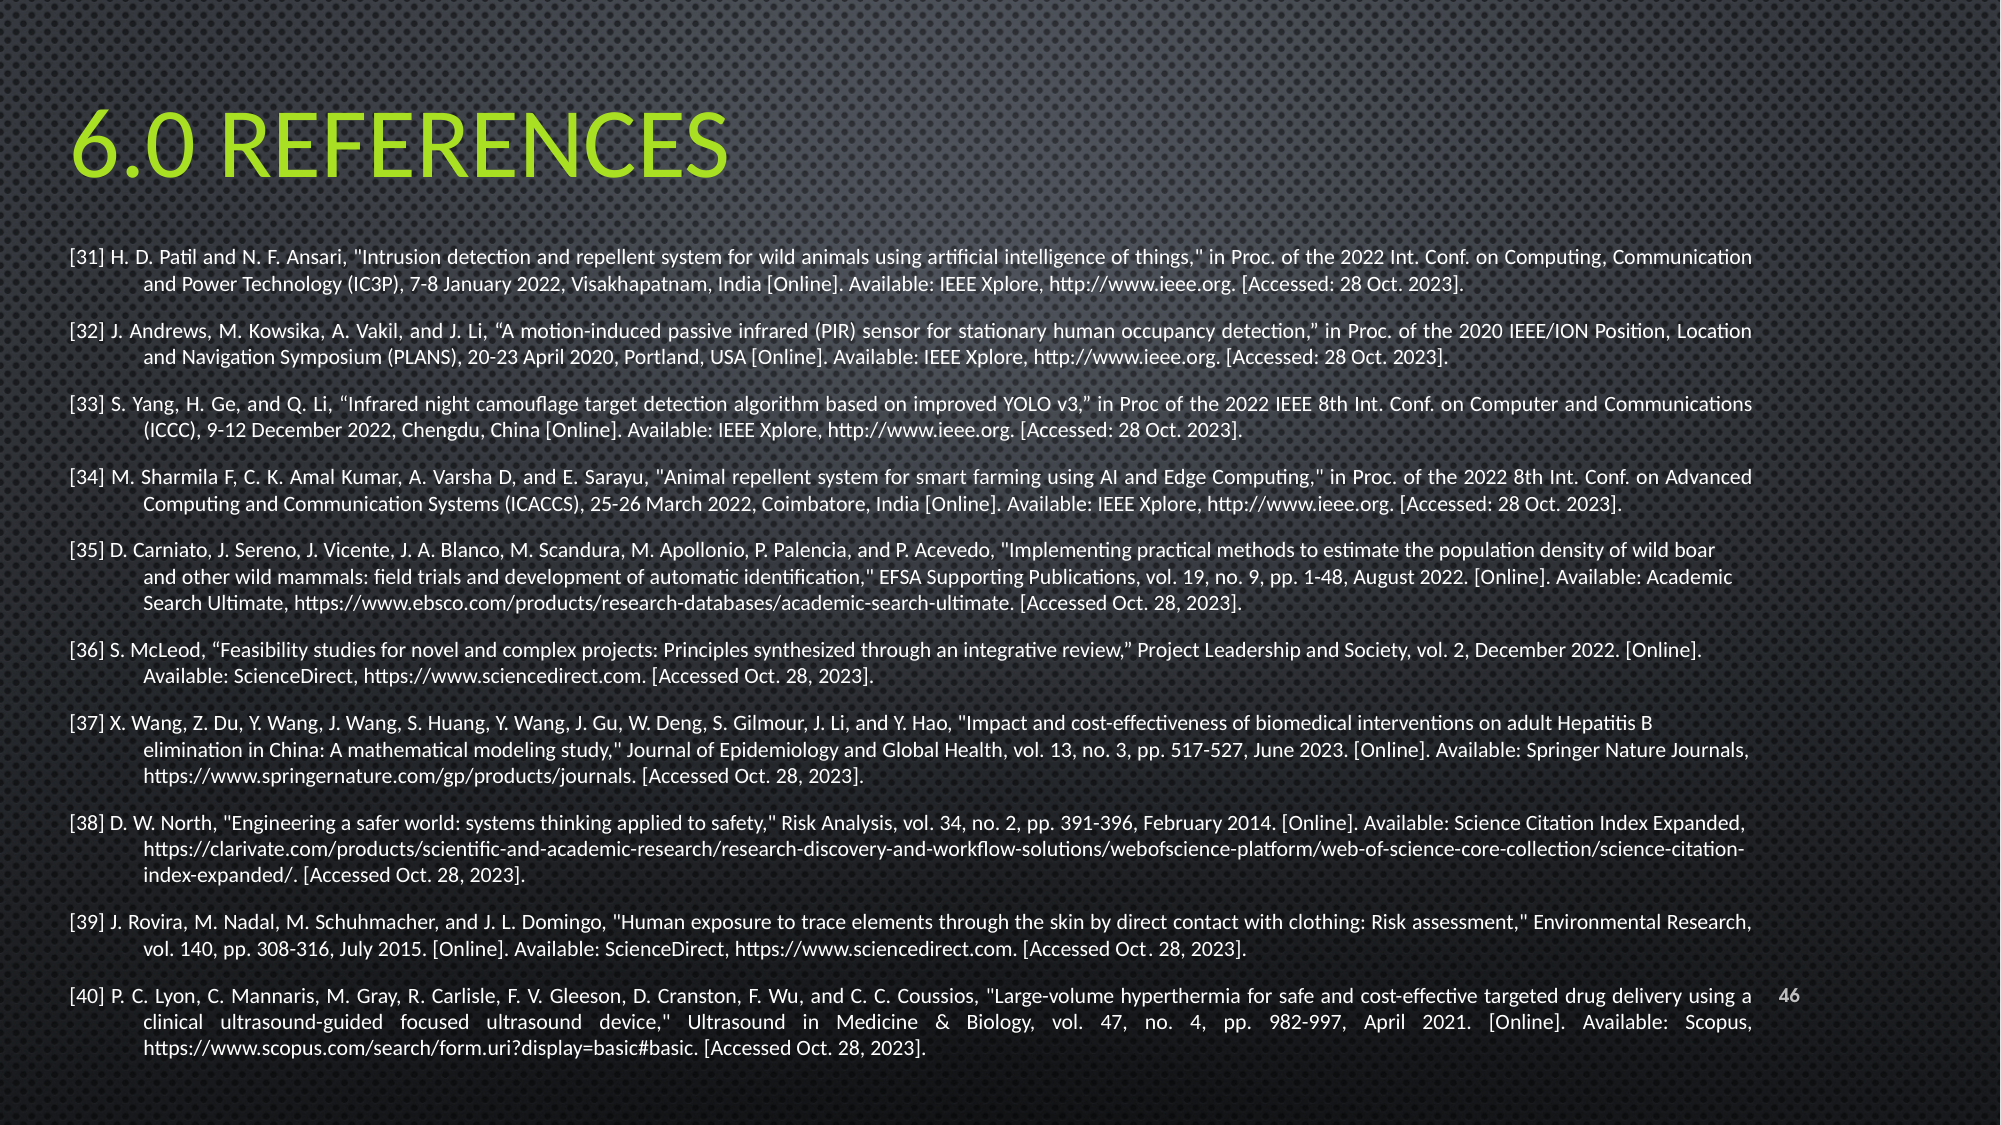

# 6.0 References
[31] H. D. Patil and N. F. Ansari, "Intrusion detection and repellent system for wild animals using artificial intelligence of things," in Proc. of the 2022 Int. Conf. on Computing, Communication and Power Technology (IC3P), 7-8 January 2022, Visakhapatnam, India [Online]. Available: IEEE Xplore, http://www.ieee.org. [Accessed: 28 Oct. 2023].
[32] J. Andrews, M. Kowsika, A. Vakil, and J. Li, “A motion-induced passive infrared (PIR) sensor for stationary human occupancy detection,” in Proc. of the 2020 IEEE/ION Position, Location and Navigation Symposium (PLANS), 20-23 April 2020, Portland, USA [Online]. Available: IEEE Xplore, http://www.ieee.org. [Accessed: 28 Oct. 2023].
[33] S. Yang, H. Ge, and Q. Li, “Infrared night camouflage target detection algorithm based on improved YOLO v3,” in Proc of the 2022 IEEE 8th Int. Conf. on Computer and Communications (ICCC), 9-12 December 2022, Chengdu, China [Online]. Available: IEEE Xplore, http://www.ieee.org. [Accessed: 28 Oct. 2023].
[34] M. Sharmila F, C. K. Amal Kumar, A. Varsha D, and E. Sarayu, "Animal repellent system for smart farming using AI and Edge Computing," in Proc. of the 2022 8th Int. Conf. on Advanced Computing and Communication Systems (ICACCS), 25-26 March 2022, Coimbatore, India [Online]. Available: IEEE Xplore, http://www.ieee.org. [Accessed: 28 Oct. 2023].
[35] D. Carniato, J. Sereno, J. Vicente, J. A. Blanco, M. Scandura, M. Apollonio, P. Palencia, and P. Acevedo, "Implementing practical methods to estimate the population density of wild boar and other wild mammals: field trials and development of automatic identification," EFSA Supporting Publications, vol. 19, no. 9, pp. 1-48, August 2022. [Online]. Available: Academic Search Ultimate, https://www.ebsco.com/products/research-databases/academic-search-ultimate. [Accessed Oct. 28, 2023].
[36] S. McLeod, “Feasibility studies for novel and complex projects: Principles synthesized through an integrative review,” Project Leadership and Society, vol. 2, December 2022. [Online]. Available: ScienceDirect, https://www.sciencedirect.com. [Accessed Oct. 28, 2023].
[37] X. Wang, Z. Du, Y. Wang, J. Wang, S. Huang, Y. Wang, J. Gu, W. Deng, S. Gilmour, J. Li, and Y. Hao, "Impact and cost-effectiveness of biomedical interventions on adult Hepatitis B elimination in China: A mathematical modeling study," Journal of Epidemiology and Global Health, vol. 13, no. 3, pp. 517-527, June 2023. [Online]. Available: Springer Nature Journals, https://www.springernature.com/gp/products/journals. [Accessed Oct. 28, 2023].
[38] D. W. North, "Engineering a safer world: systems thinking applied to safety," Risk Analysis, vol. 34, no. 2, pp. 391-396, February 2014. [Online]. Available: Science Citation Index Expanded, https://clarivate.com/products/scientific-and-academic-research/research-discovery-and-workflow-solutions/webofscience-platform/web-of-science-core-collection/science-citation-index-expanded/. [Accessed Oct. 28, 2023].
[39] J. Rovira, M. Nadal, M. Schuhmacher, and J. L. Domingo, "Human exposure to trace elements through the skin by direct contact with clothing: Risk assessment," Environmental Research, vol. 140, pp. 308-316, July 2015. [Online]. Available: ScienceDirect, https://www.sciencedirect.com. [Accessed Oct. 28, 2023].
[40] P. C. Lyon, C. Mannaris, M. Gray, R. Carlisle, F. V. Gleeson, D. Cranston, F. Wu, and C. C. Coussios, "Large-volume hyperthermia for safe and cost-effective targeted drug delivery using a clinical ultrasound-guided focused ultrasound device," Ultrasound in Medicine & Biology, vol. 47, no. 4, pp. 982-997, April 2021. [Online]. Available: Scopus, https://www.scopus.com/search/form.uri?display=basic#basic. [Accessed Oct. 28, 2023].
46